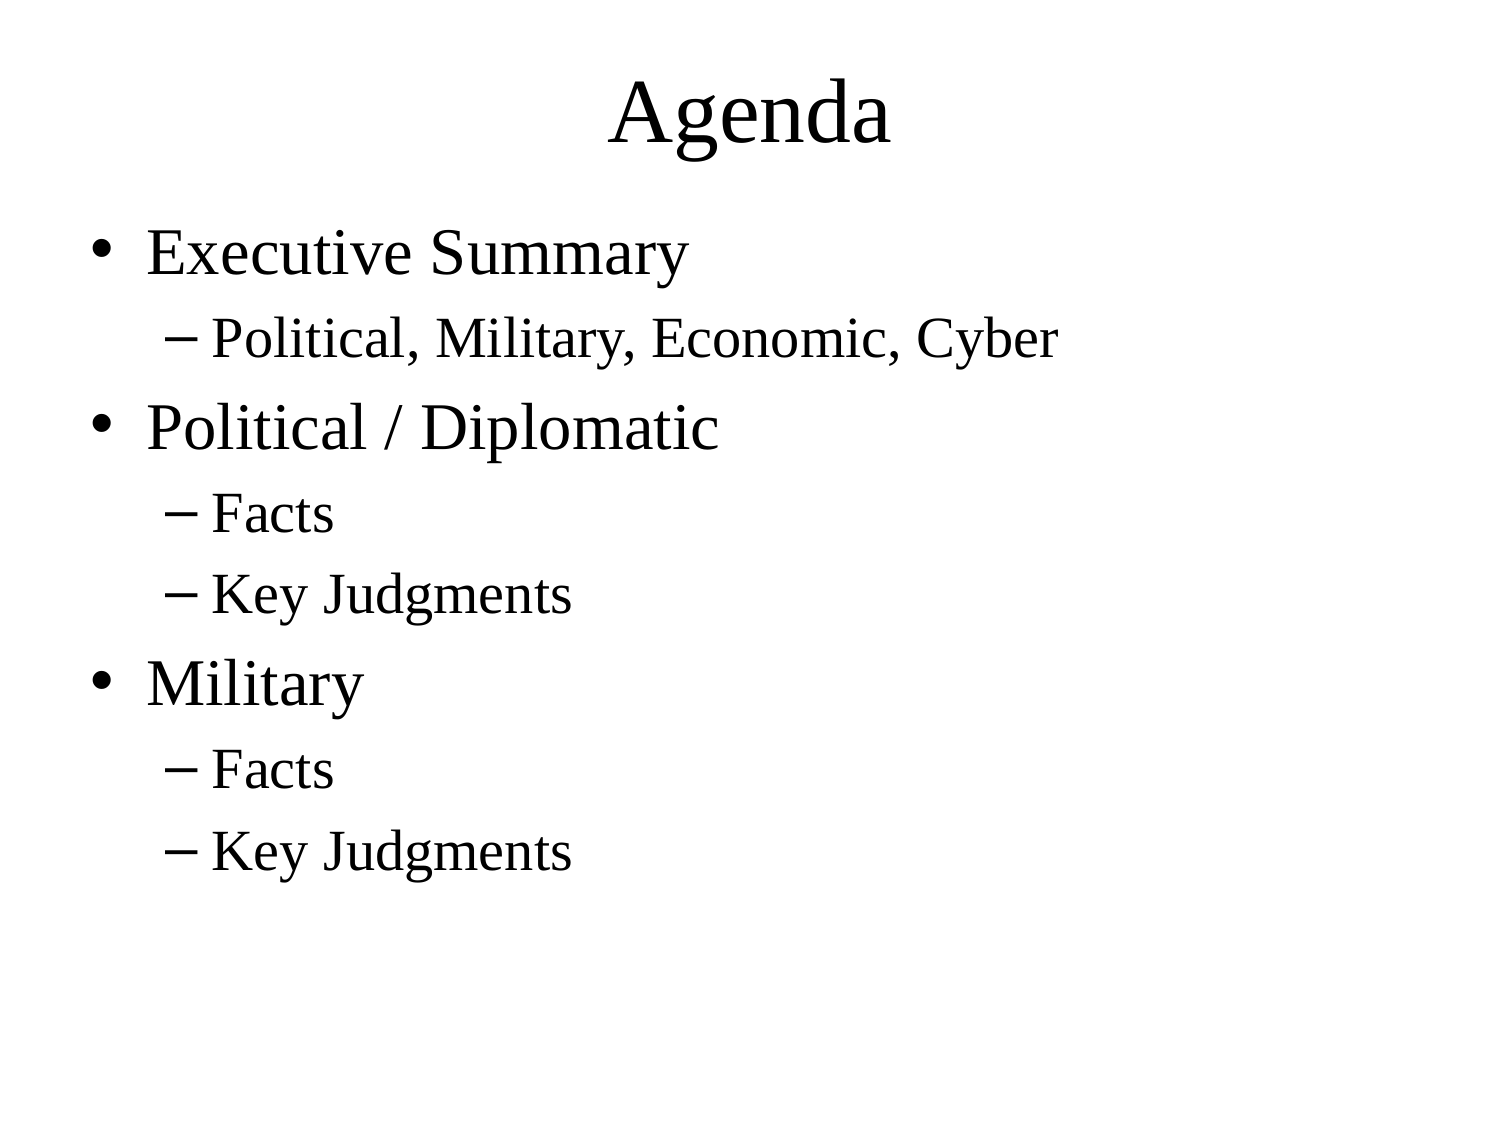

# Agenda
Executive Summary
Political, Military, Economic, Cyber
Political / Diplomatic
Facts
Key Judgments
Military
Facts
Key Judgments